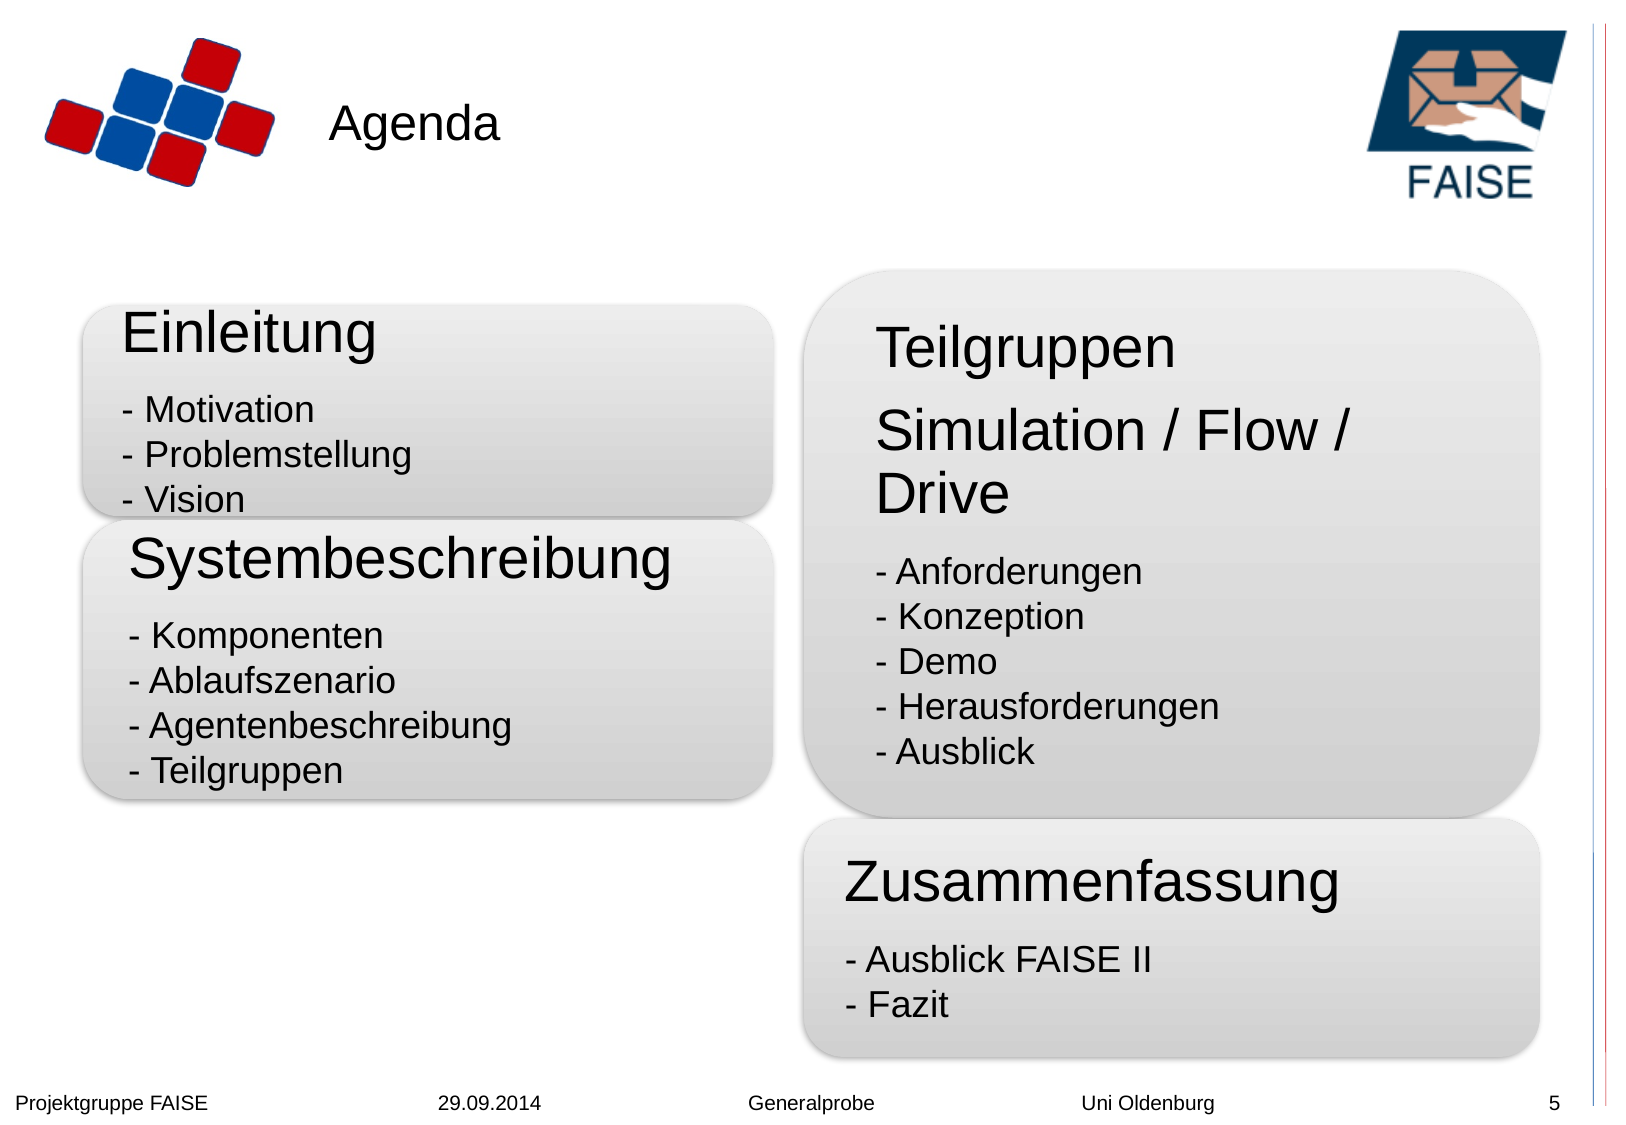

# Agenda
Einleitung
- Motivation
- Problemstellung
- Vision
Systembeschreibung
- Komponenten
- Ablaufszenario
- Agentenbeschreibung
- Teilgruppen
Teilgruppen
Simulation / Flow / Drive
- Anforderungen
- Konzeption
- Demo
- Herausforderungen
- Ausblick
Zusammenfassung
- Ausblick FAISE II
- Fazit
Projektgruppe FAISE                                        29.09.2014                                    Generalprobe                                    Uni Oldenburg
5